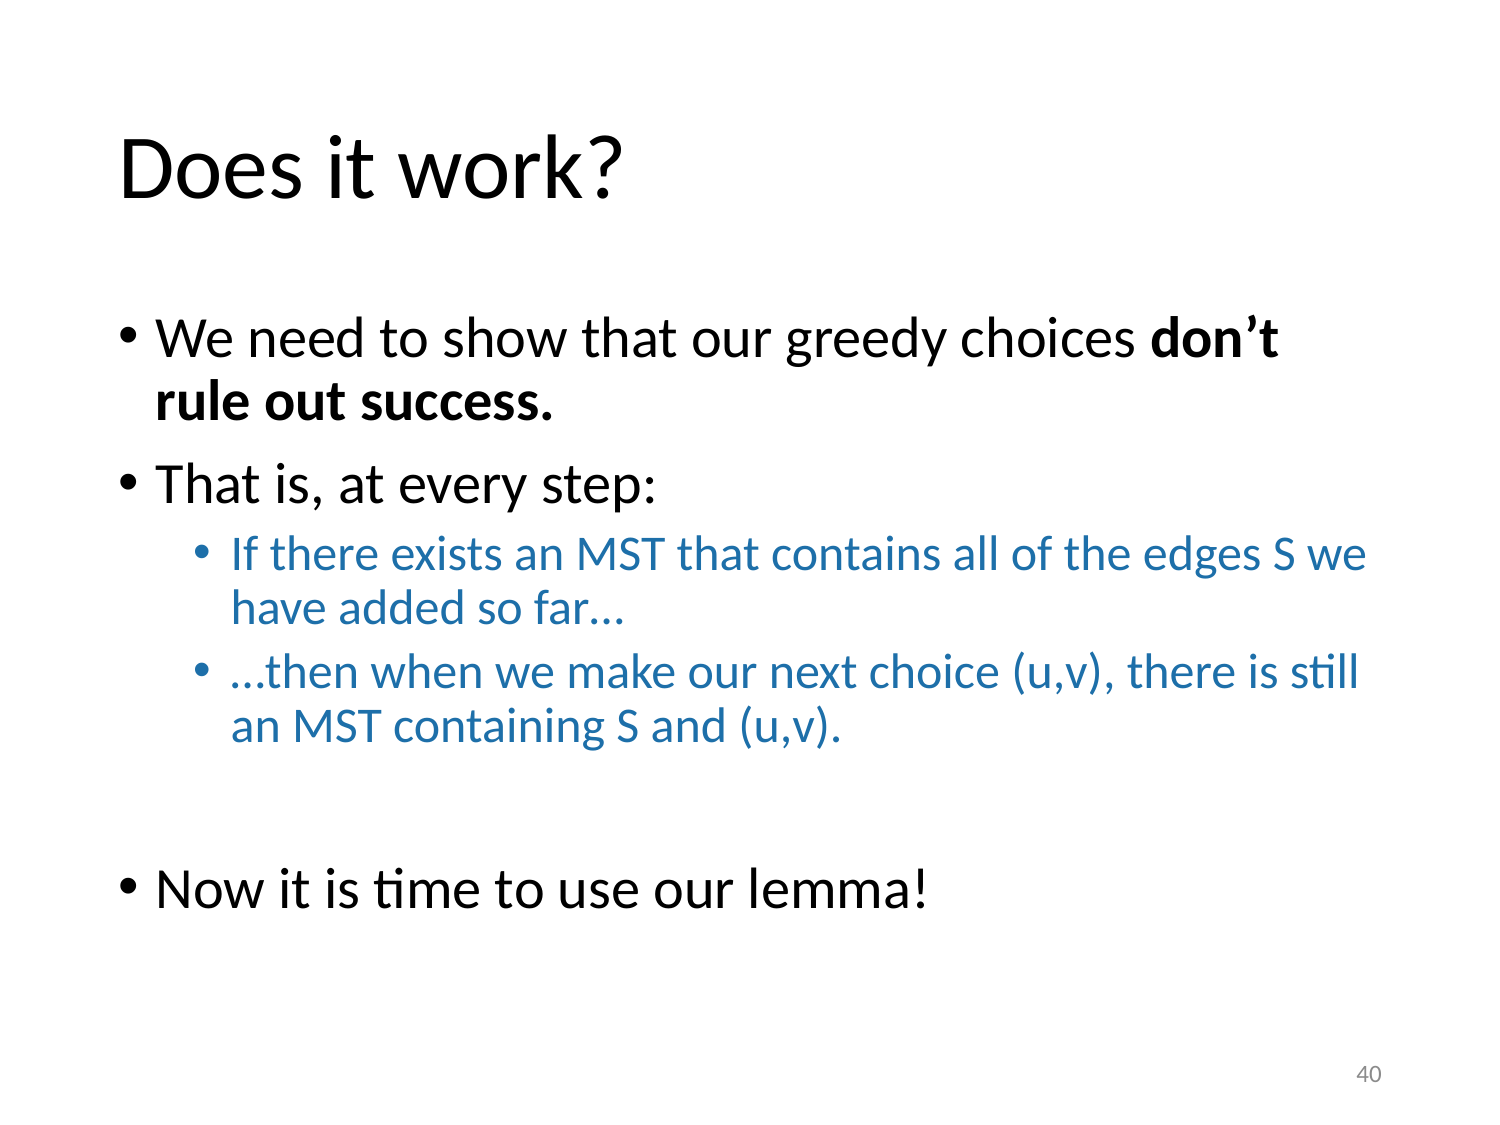

# Does it work?
We need to show that our greedy choices don’t rule out success.
That is, at every step:
If there exists an MST that contains all of the edges S we have added so far…
…then when we make our next choice (u,v), there is still an MST containing S and (u,v).

Now it is time to use our lemma!

40